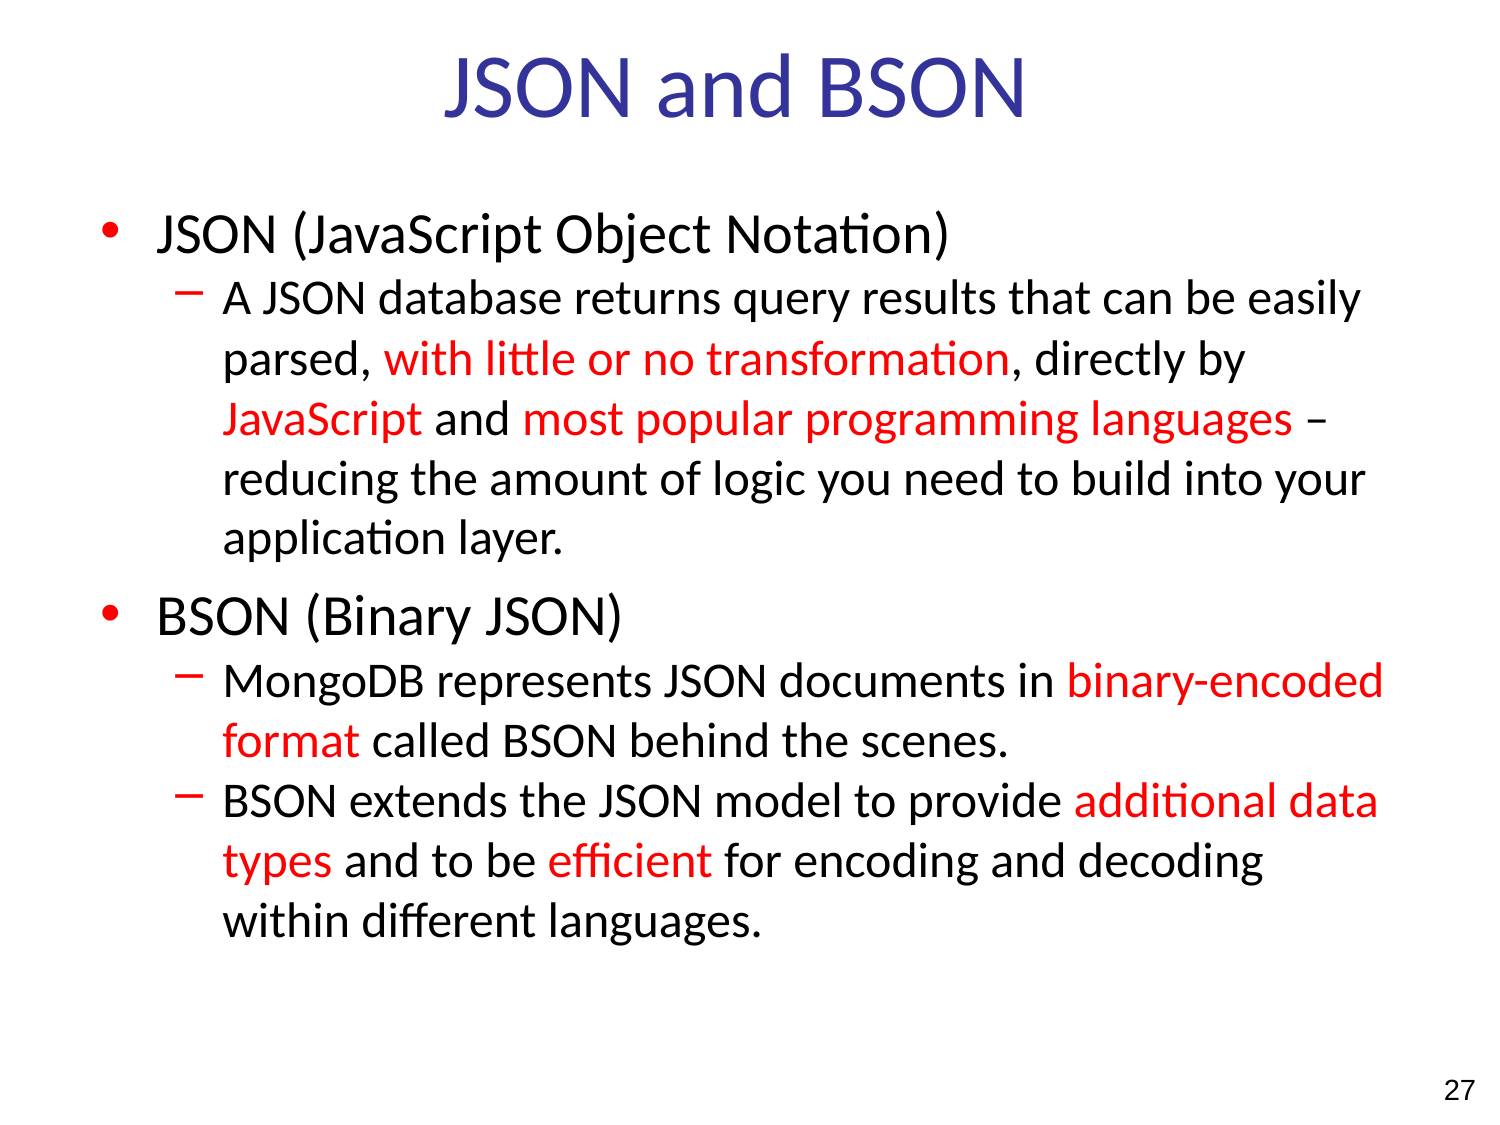

# JSON and BSON
JSON (JavaScript Object Notation)
A JSON database returns query results that can be easily parsed, with little or no transformation, directly by JavaScript and most popular programming languages – reducing the amount of logic you need to build into your application layer.
BSON (Binary JSON)
MongoDB represents JSON documents in binary-encoded format called BSON behind the scenes.
BSON extends the JSON model to provide additional data types and to be efficient for encoding and decoding within different languages.
27